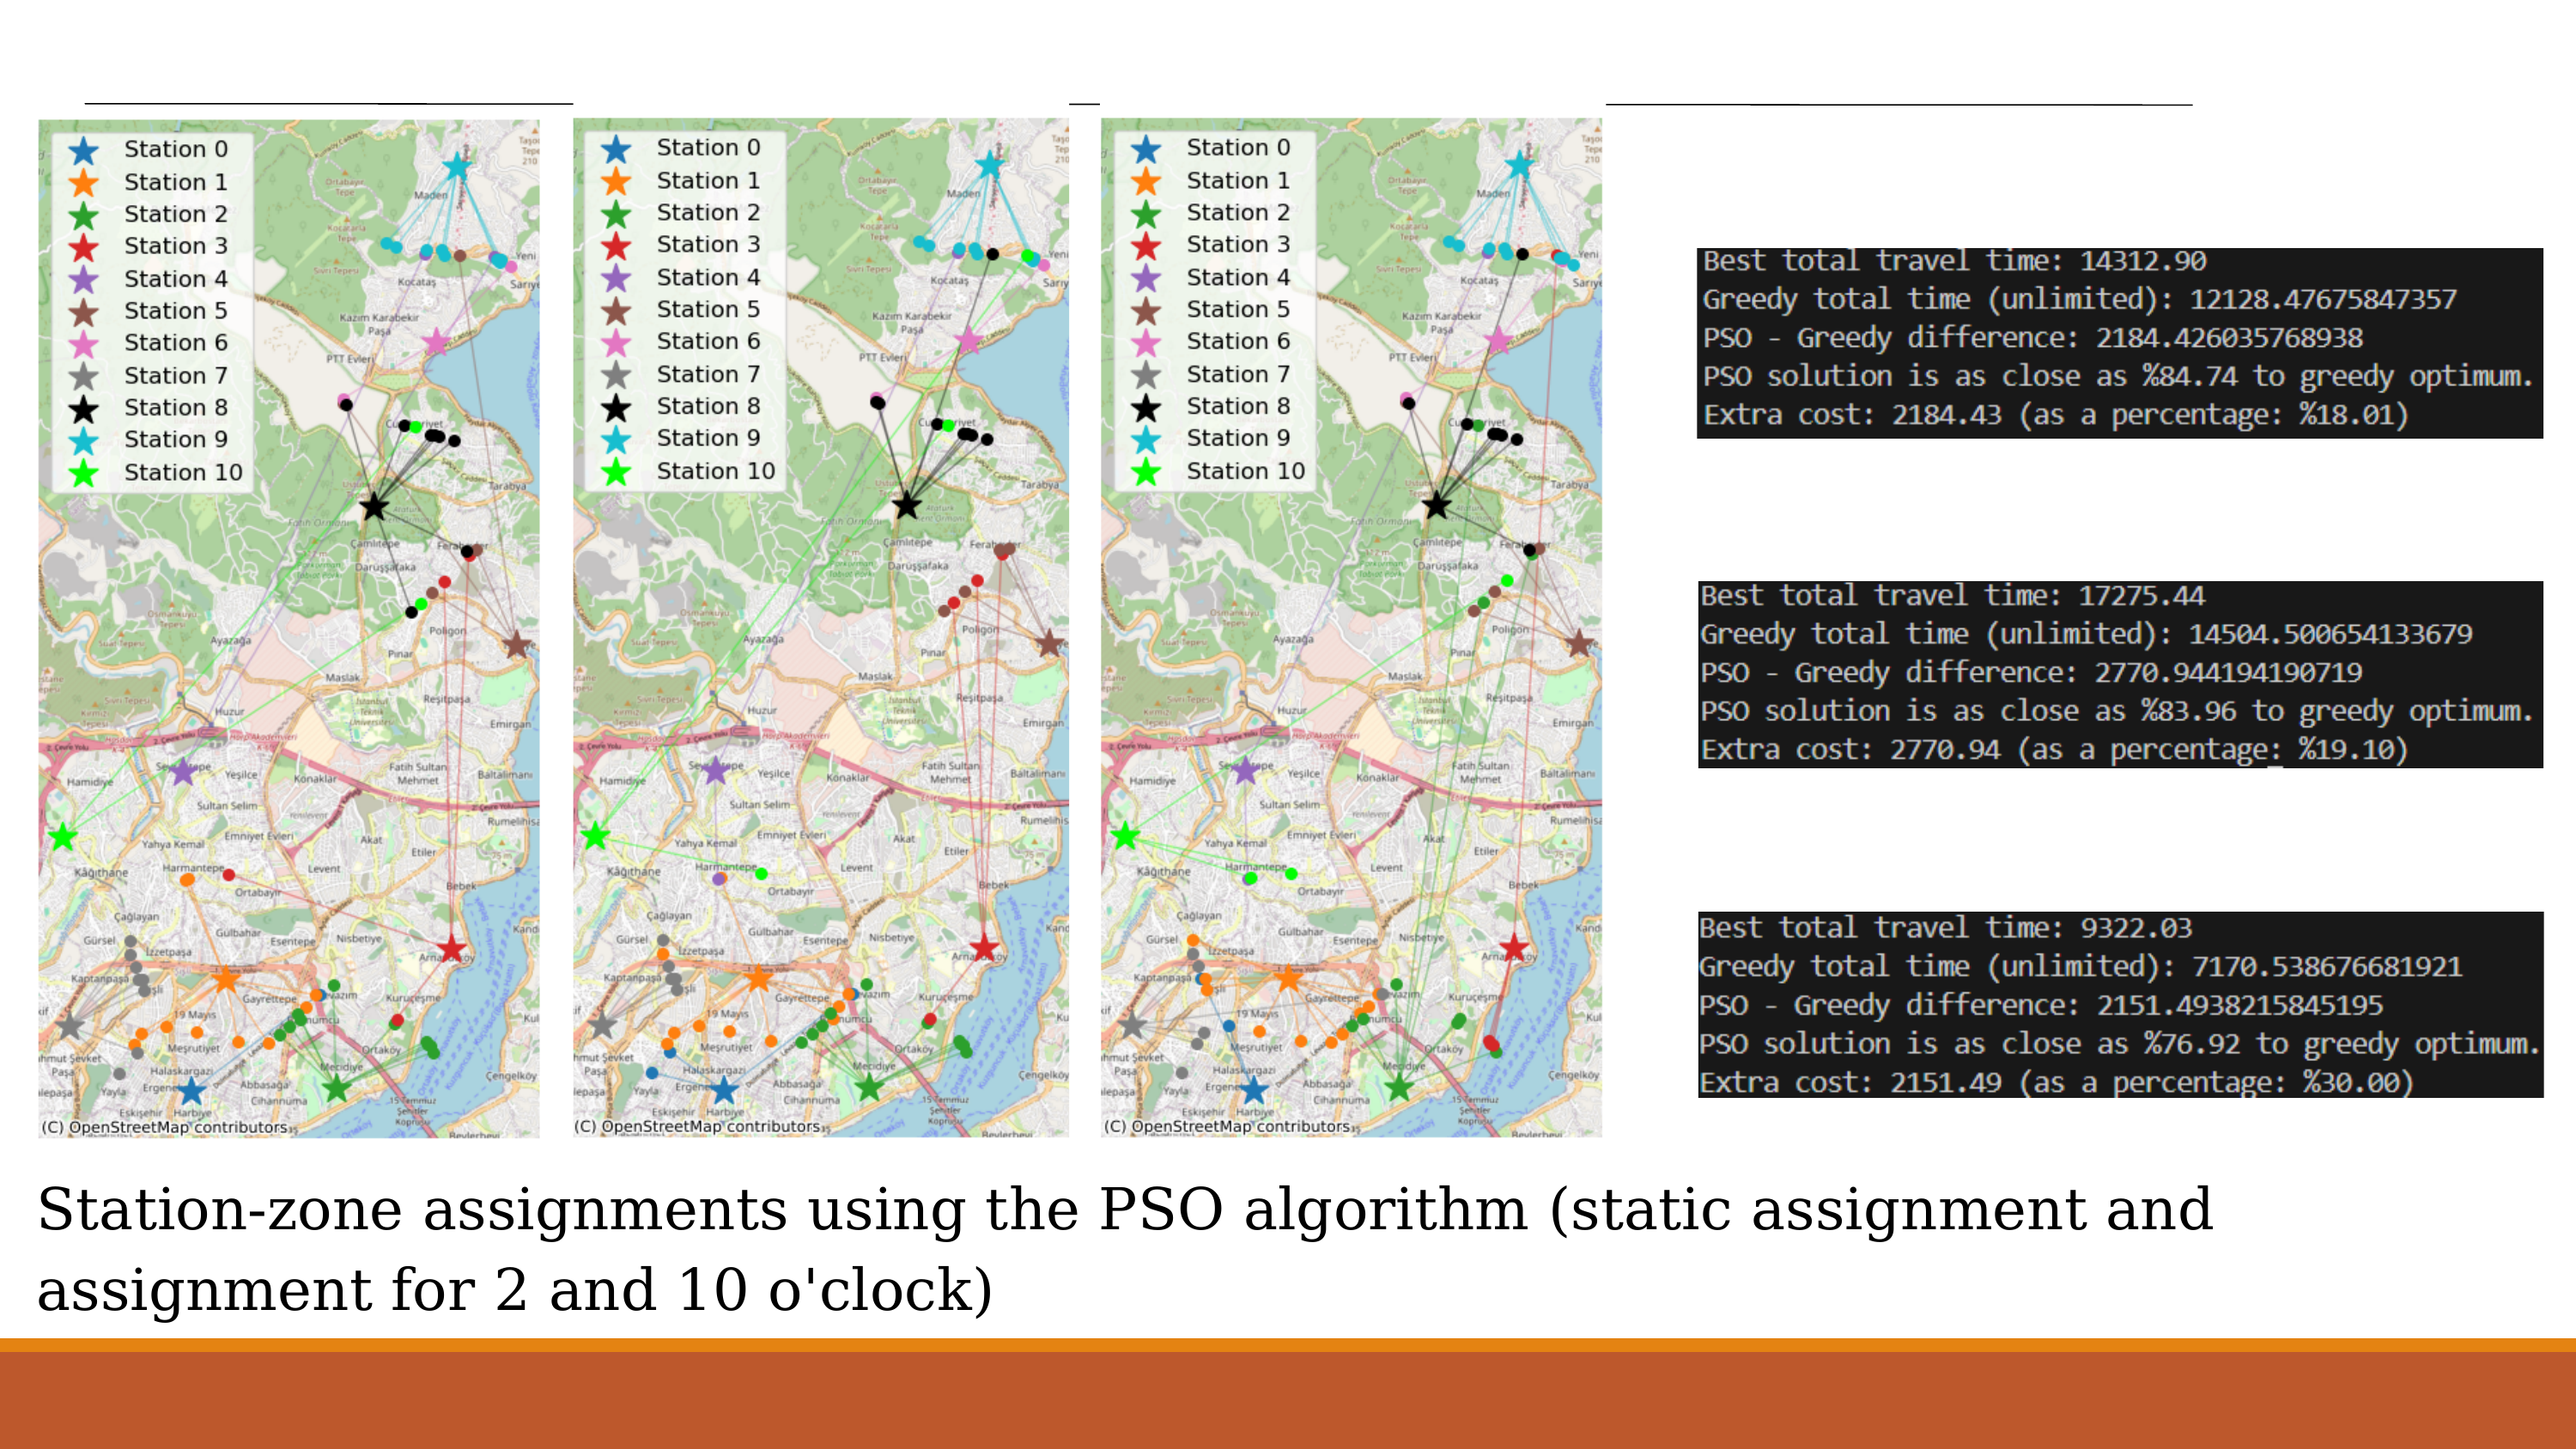

Station-zone assignments using the PSO algorithm (static assignment and assignment for 2 and 10 o'clock)